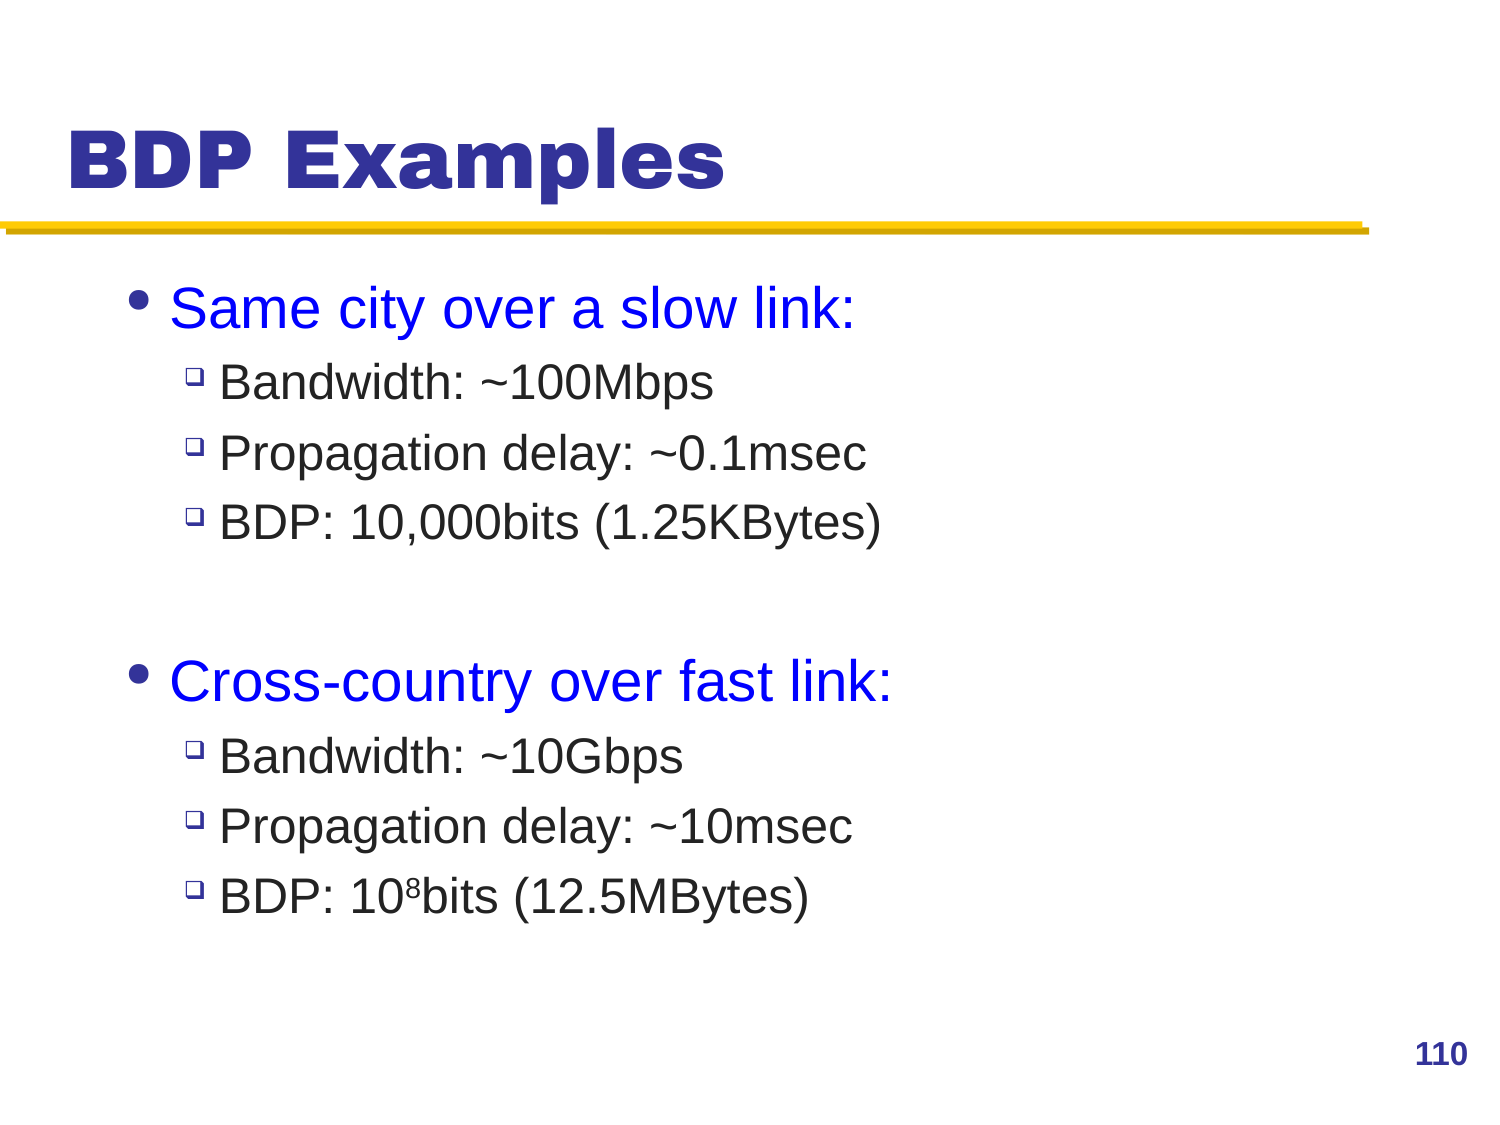

# BDP Examples
Same city over a slow link:
Bandwidth: ~100Mbps
Propagation delay: ~0.1msec
BDP: 10,000bits (1.25KBytes)

Cross-country over fast link:
Bandwidth: ~10Gbps
Propagation delay: ~10msec
BDP: 108bits (12.5MBytes)

110